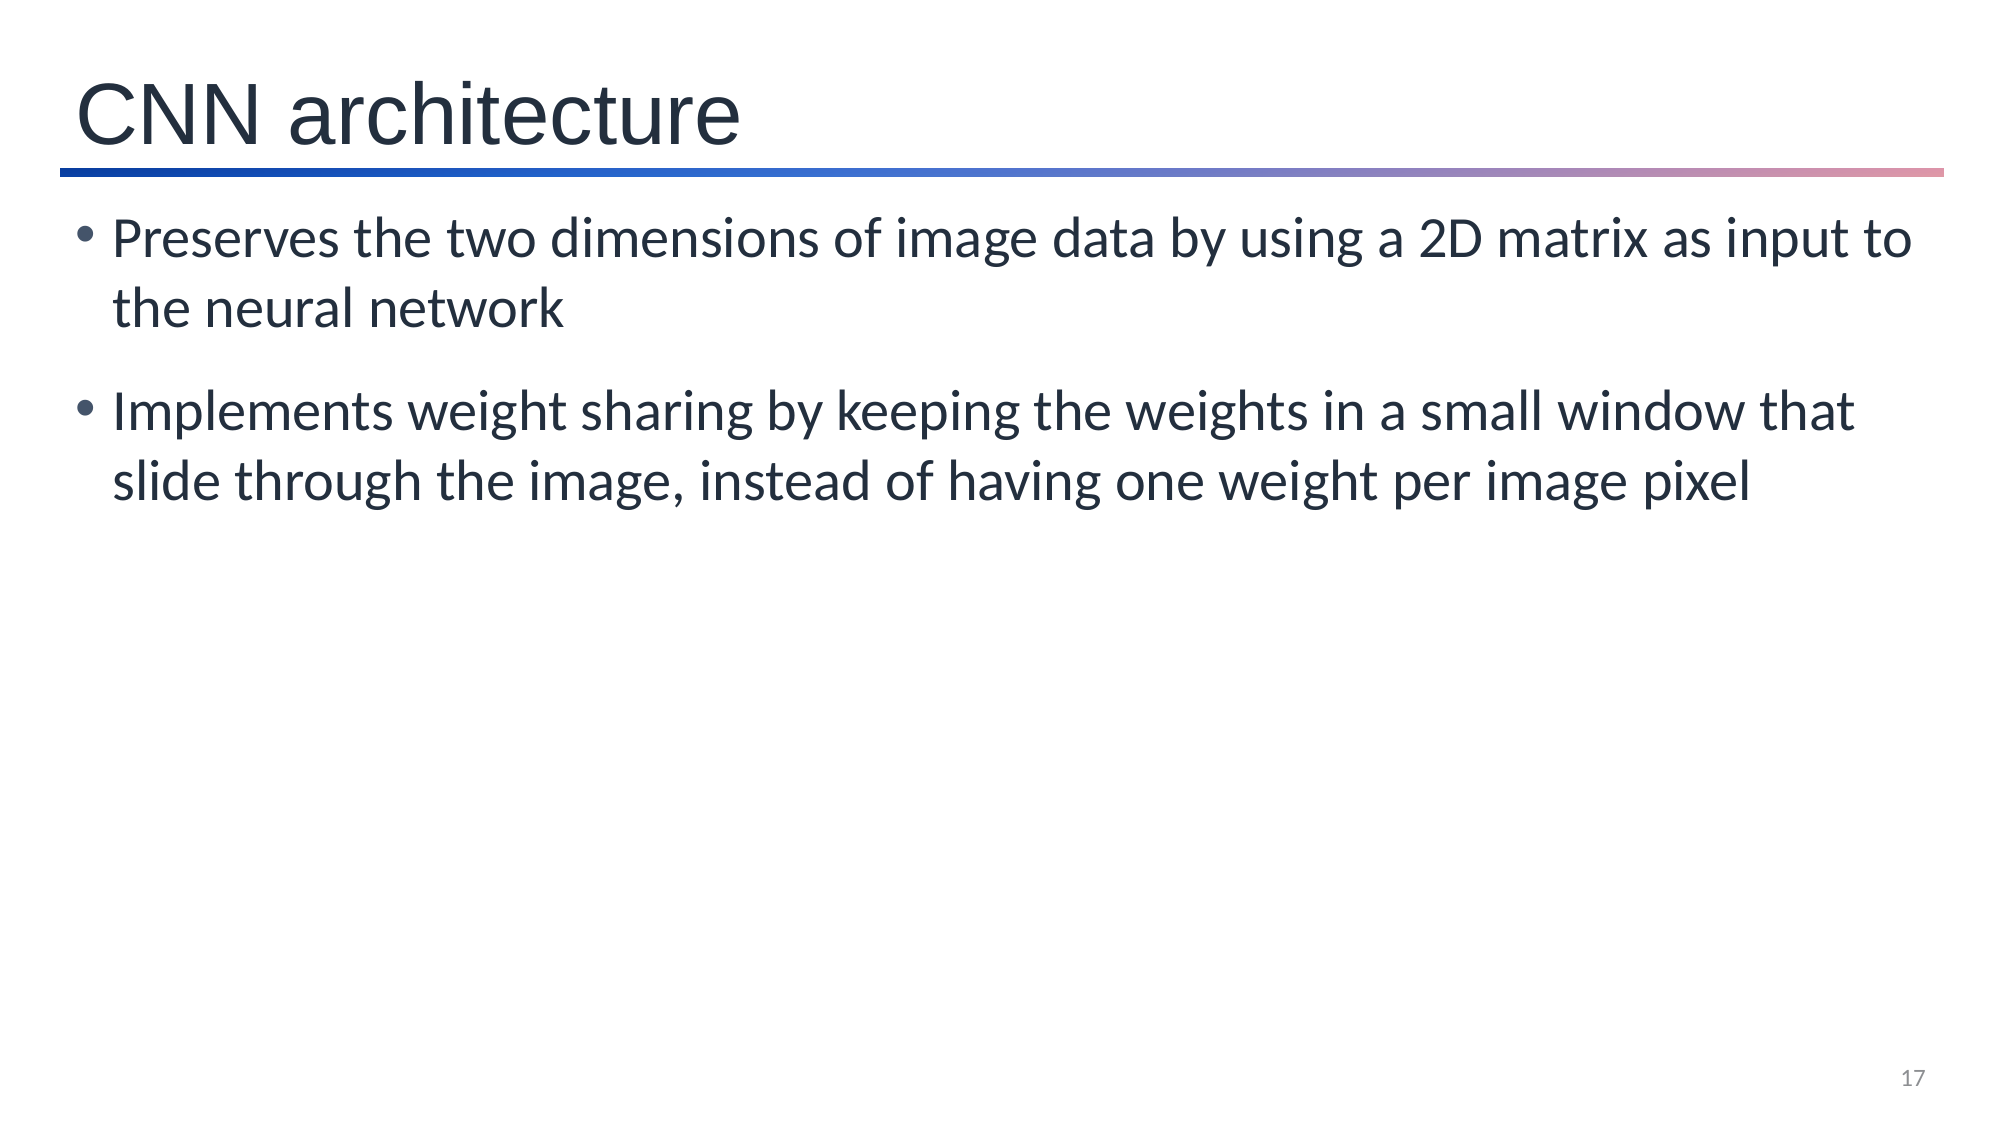

CNN architecture
Preserves the two dimensions of image data by using a 2D matrix as input to the neural network
Implements weight sharing by keeping the weights in a small window that slide through the image, instead of having one weight per image pixel
17